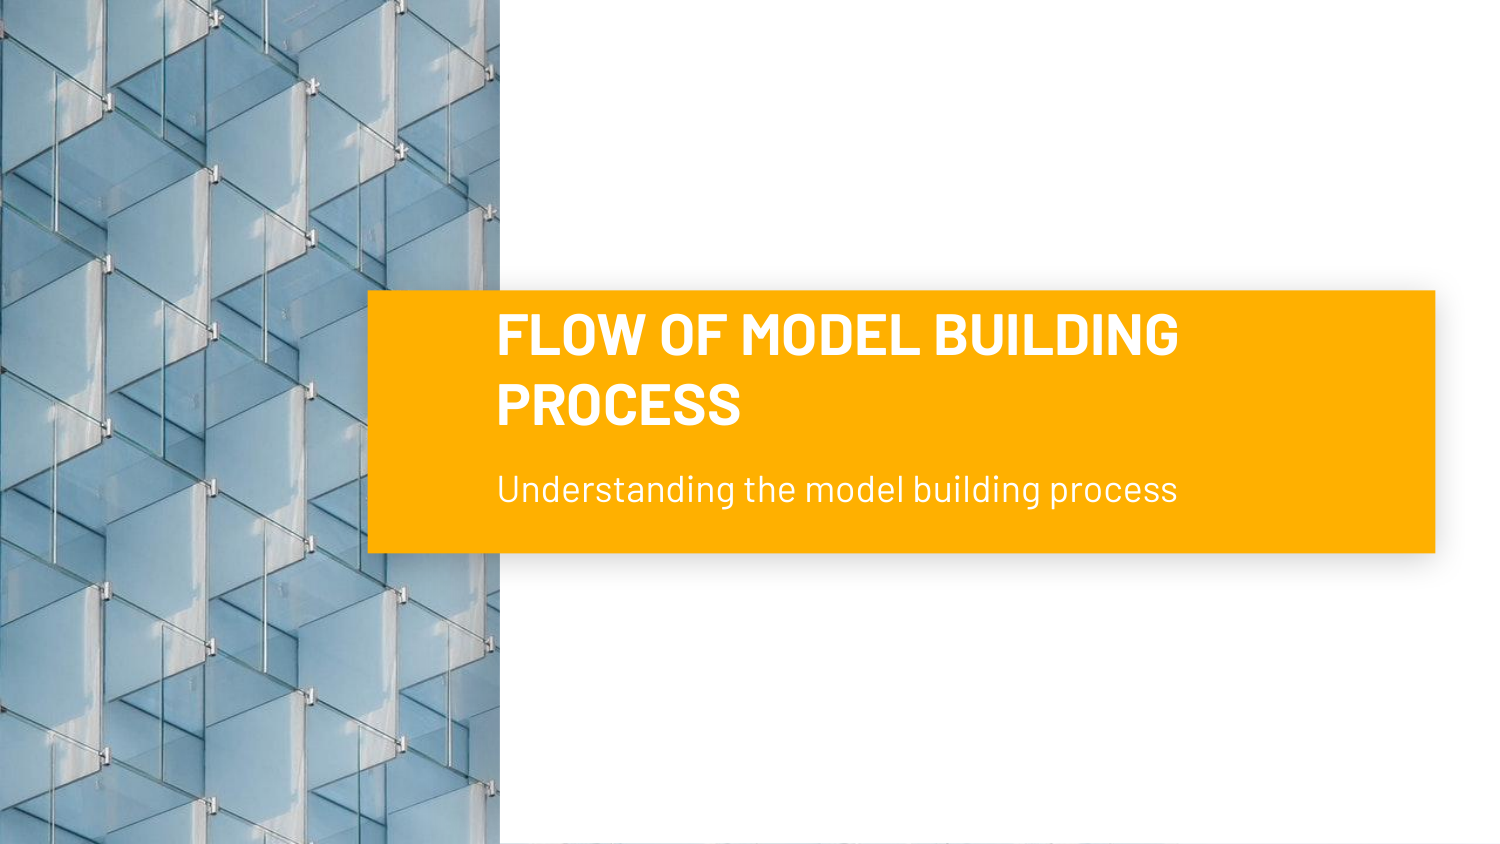

# FLOW OF MODEL BUILDING PROCESS

Understanding the model building process